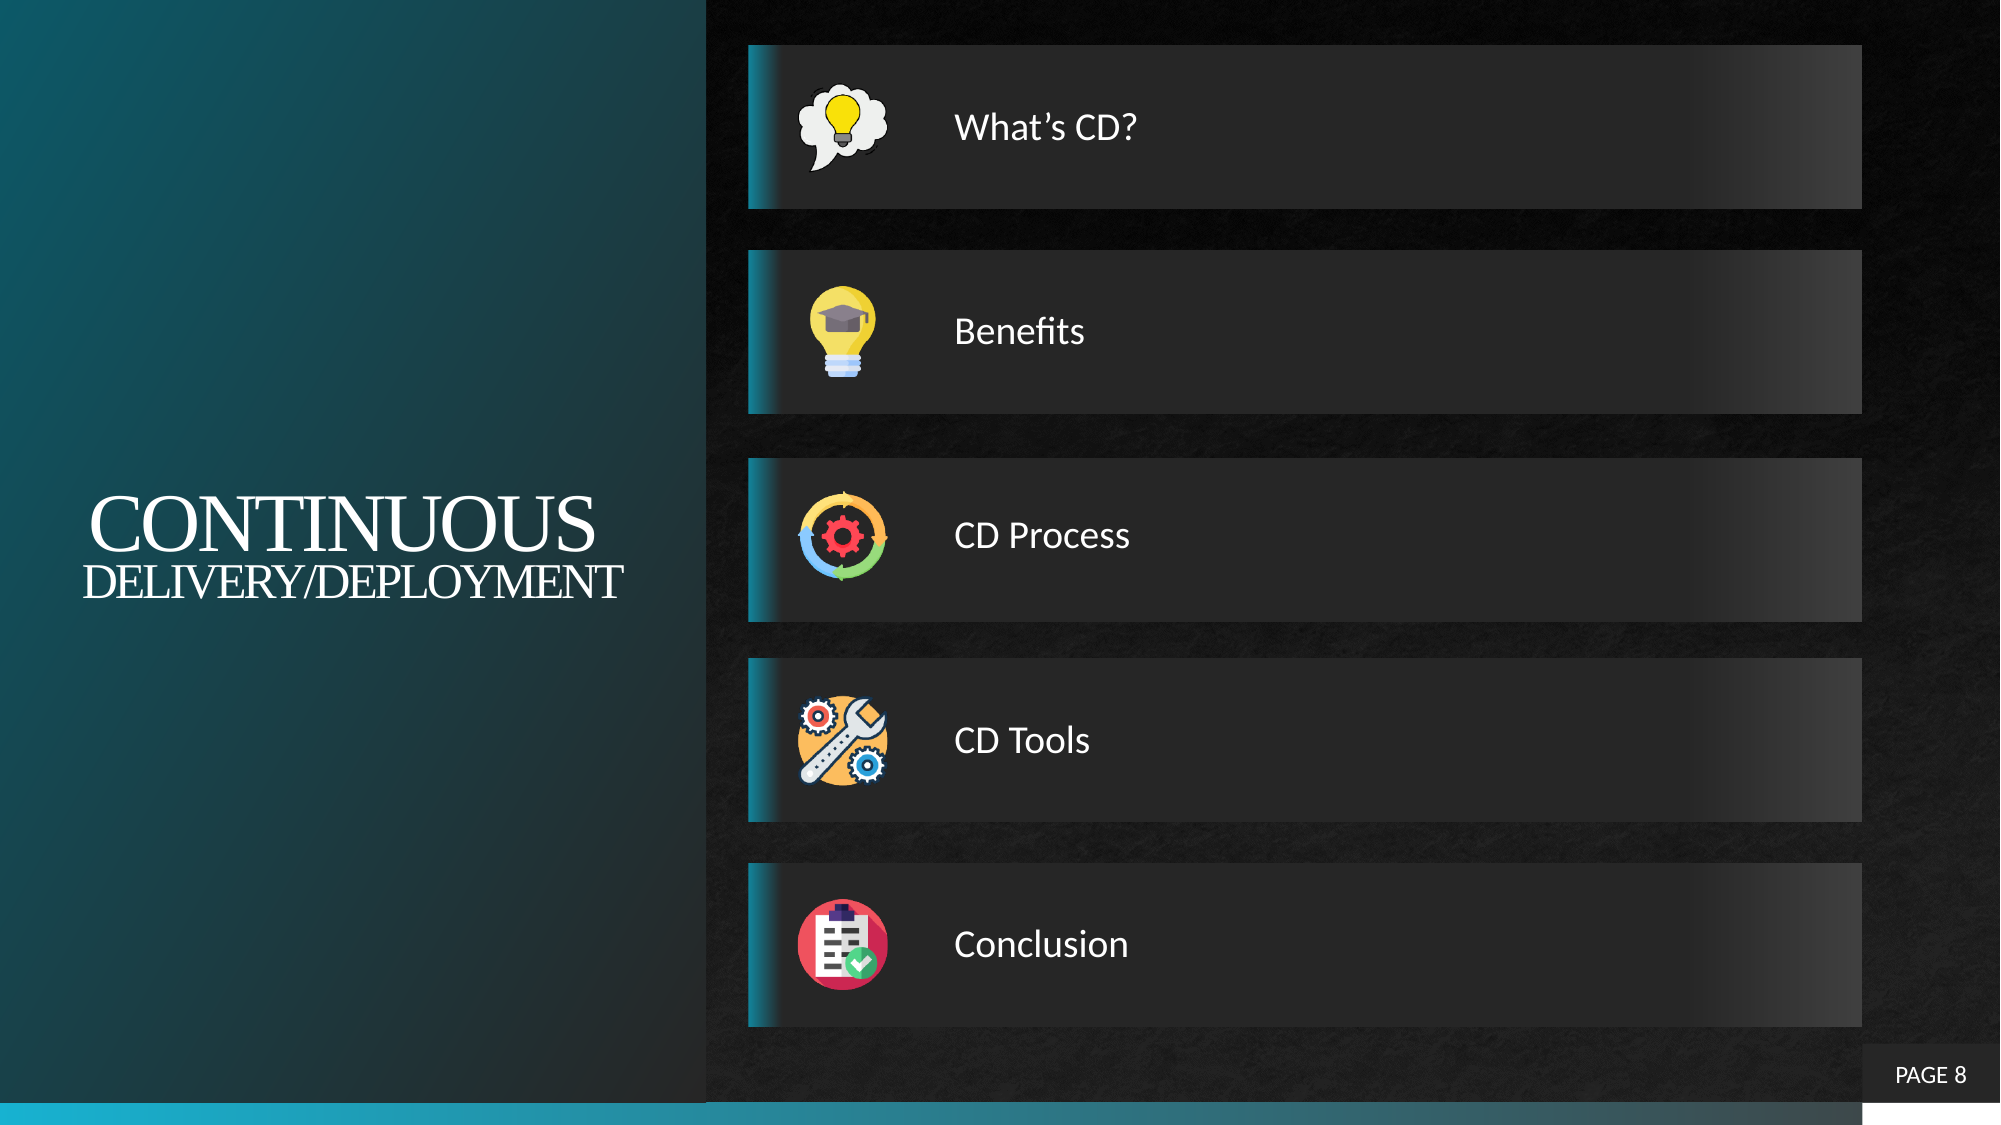

# CONTINUOUS DELIVERY/DEPLOYMENT
What’s CD?
Benefits
CD Process
CD Tools
Conclusion
PAGE 8